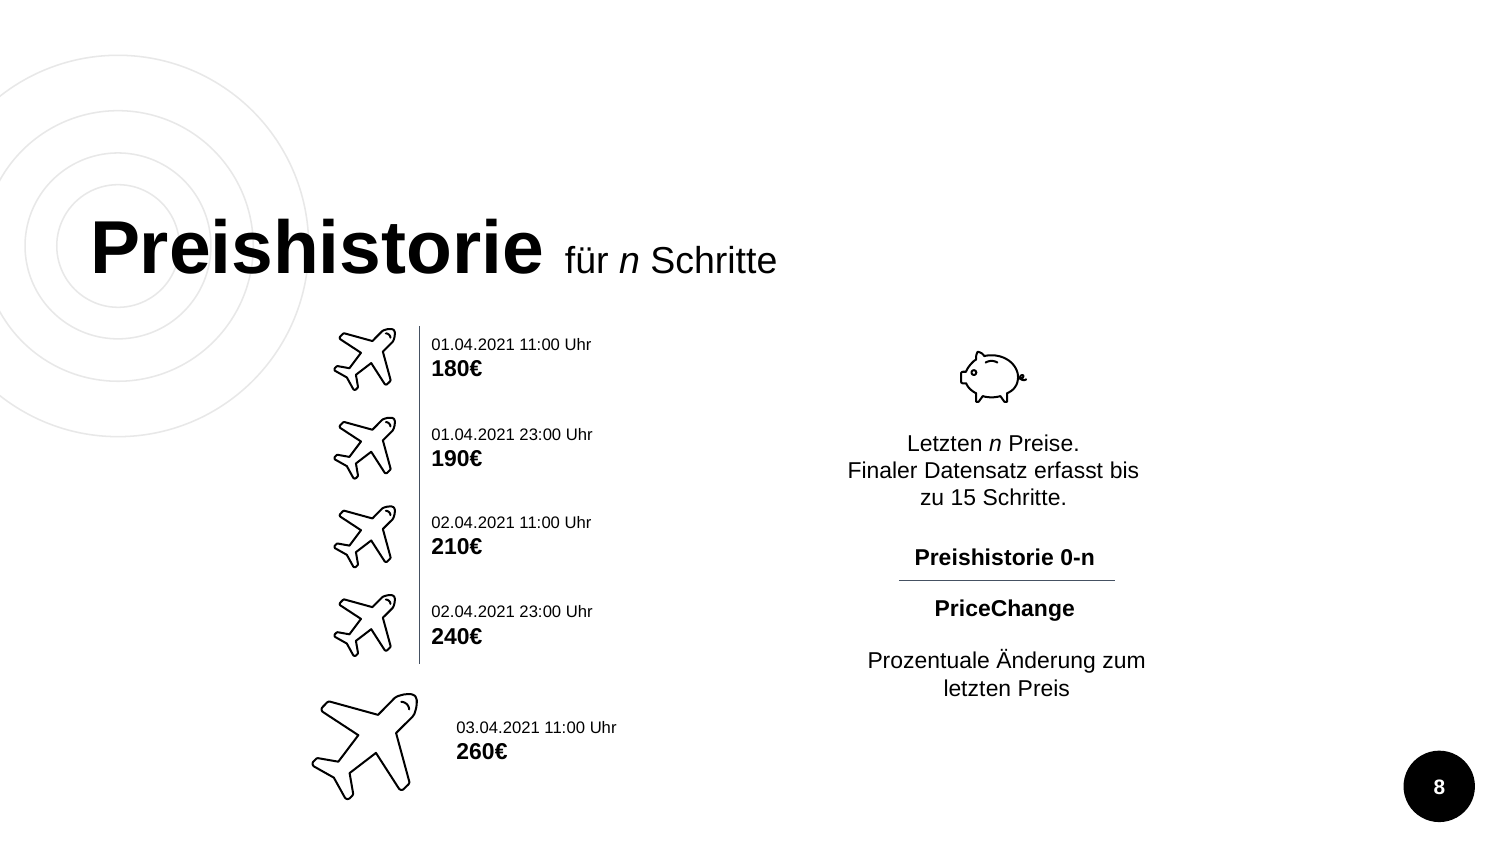

# Preishistorie für n Schritte
01.04.2021 11:00 Uhr
180€

01.04.2021 23:00 Uhr
190€

Letzten n Preise.
Finaler Datensatz erfasst bis zu 15 Schritte.
02.04.2021 11:00 Uhr
210€

Preishistorie 0-n
PriceChange
02.04.2021 23:00 Uhr
240€

Prozentuale Änderung zum letzten Preis

03.04.2021 11:00 Uhr
260€
8